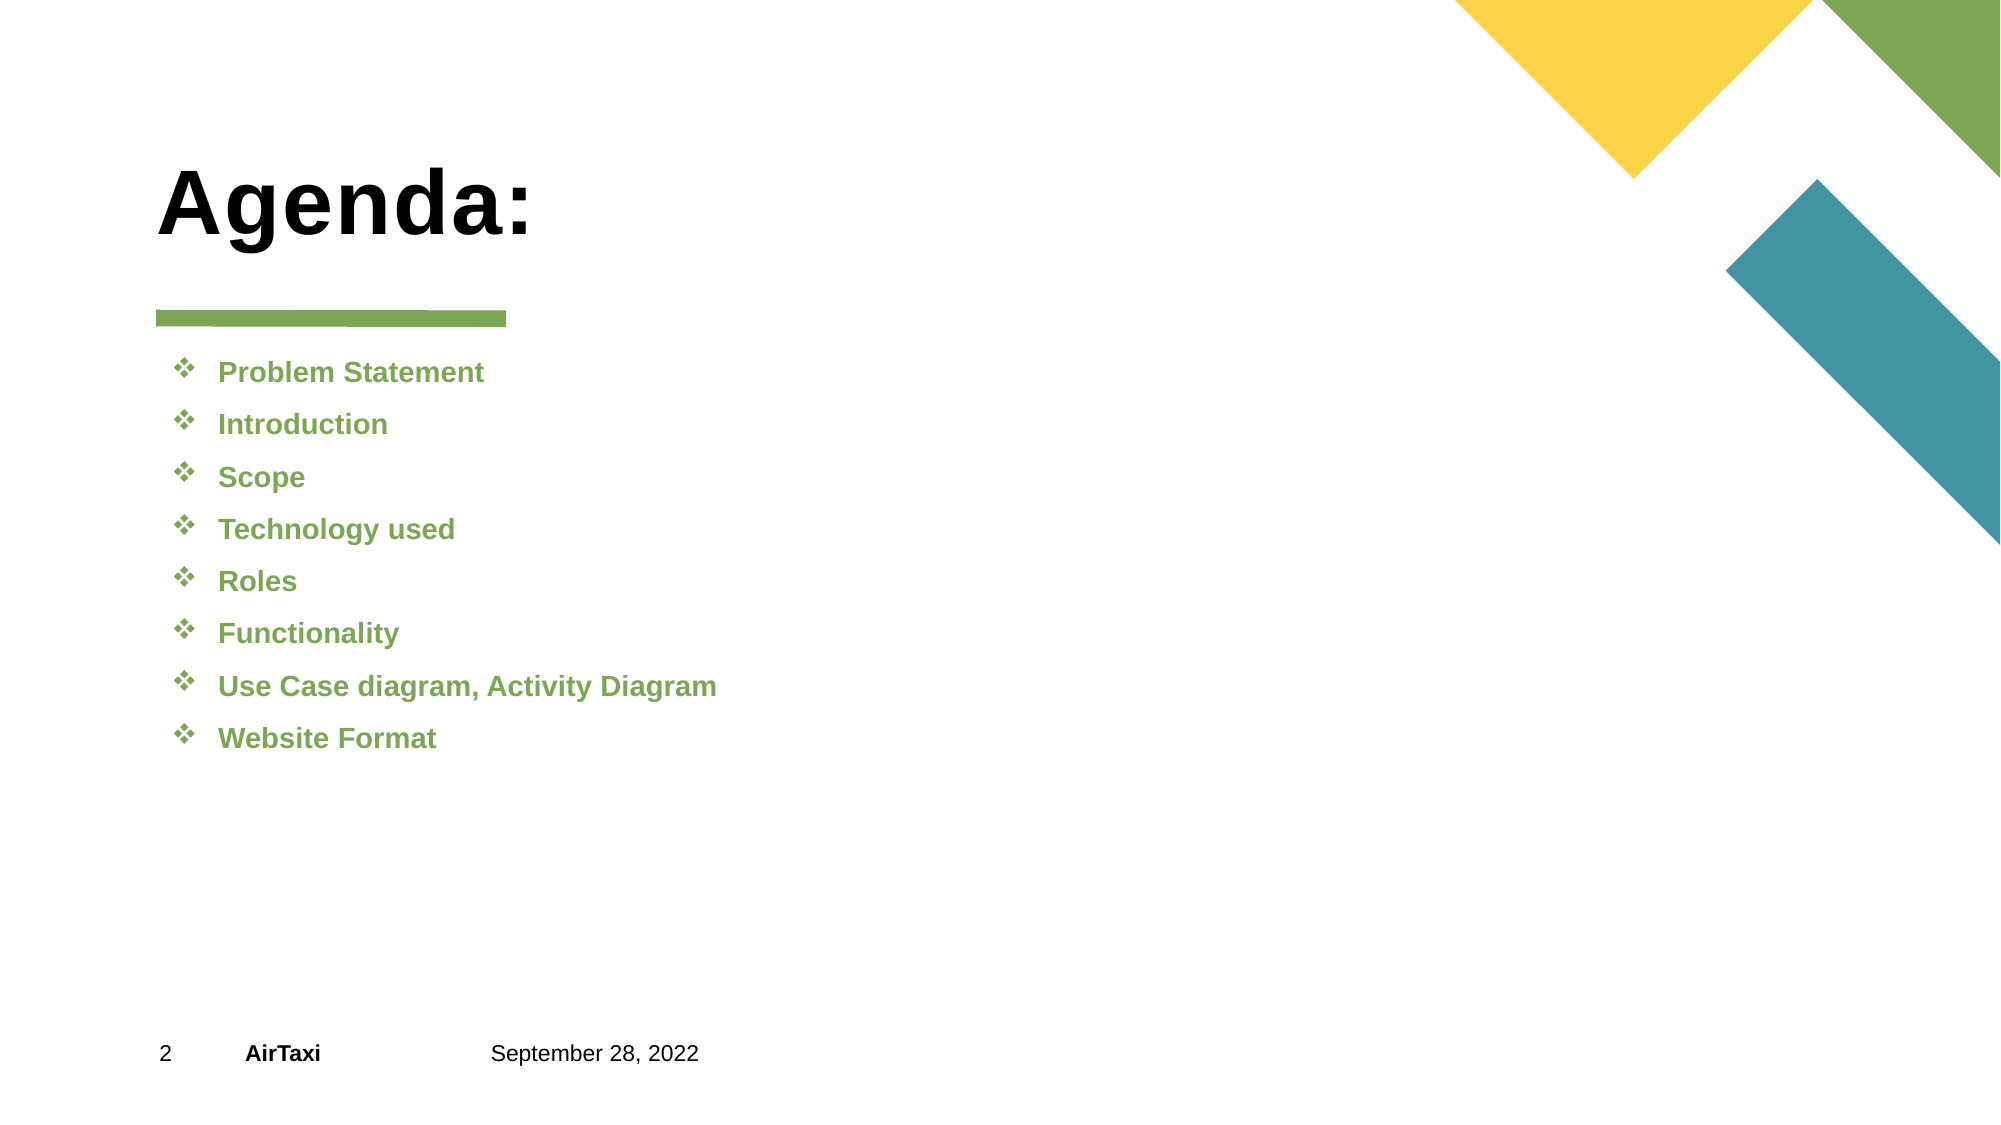

# Agenda:
Problem Statement
Introduction
Scope
Technology used
Roles
Functionality
Use Case diagram, Activity Diagram
Website Format

2
AirTaxi
September 28, 2022